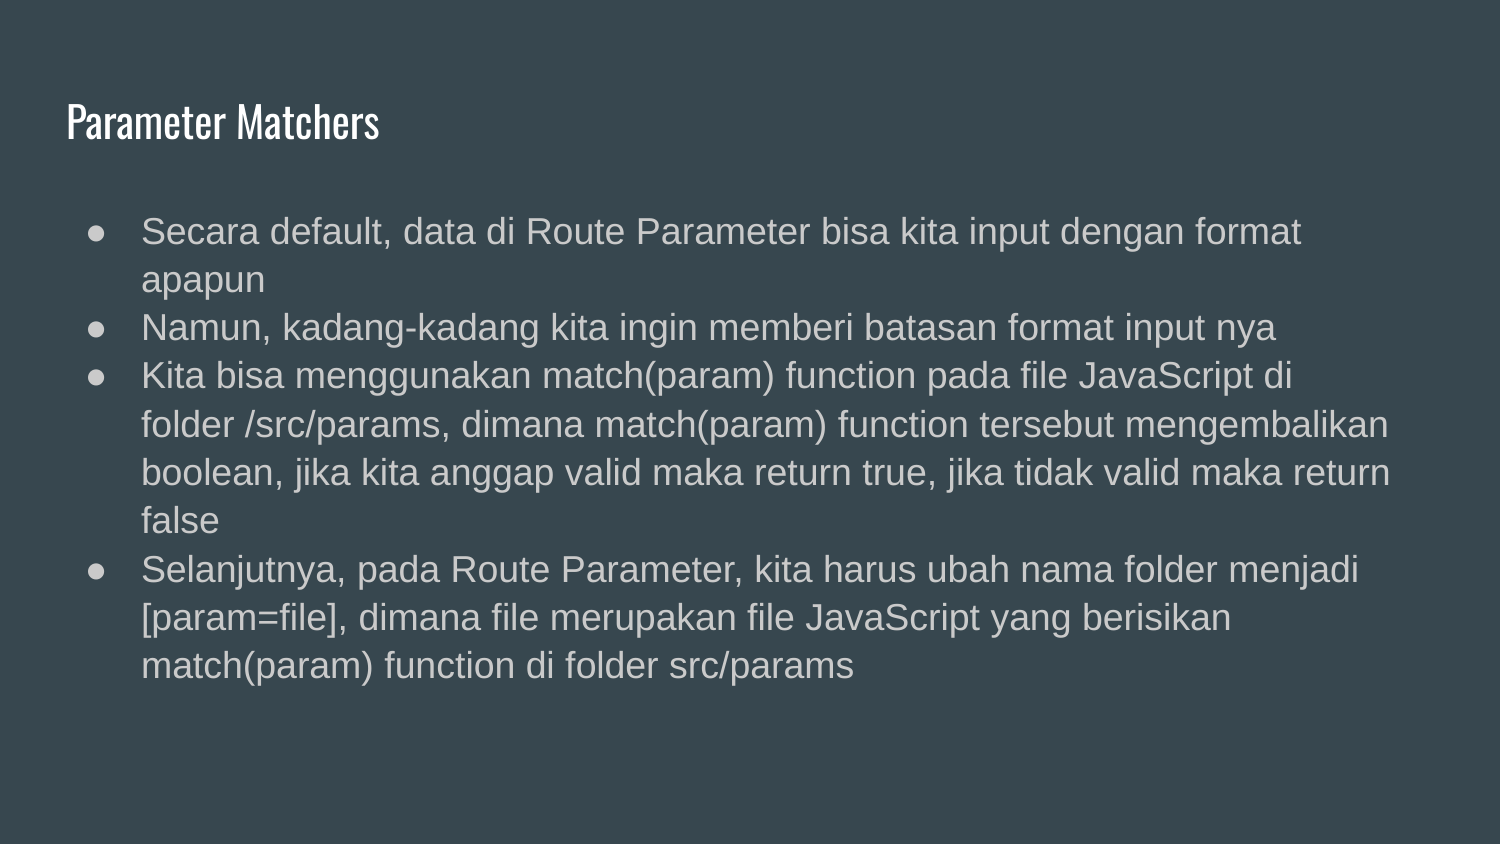

# Parameter Matchers
Secara default, data di Route Parameter bisa kita input dengan format apapun
Namun, kadang-kadang kita ingin memberi batasan format input nya
Kita bisa menggunakan match(param) function pada file JavaScript di folder /src/params, dimana match(param) function tersebut mengembalikan boolean, jika kita anggap valid maka return true, jika tidak valid maka return false
Selanjutnya, pada Route Parameter, kita harus ubah nama folder menjadi [param=file], dimana file merupakan file JavaScript yang berisikan match(param) function di folder src/params